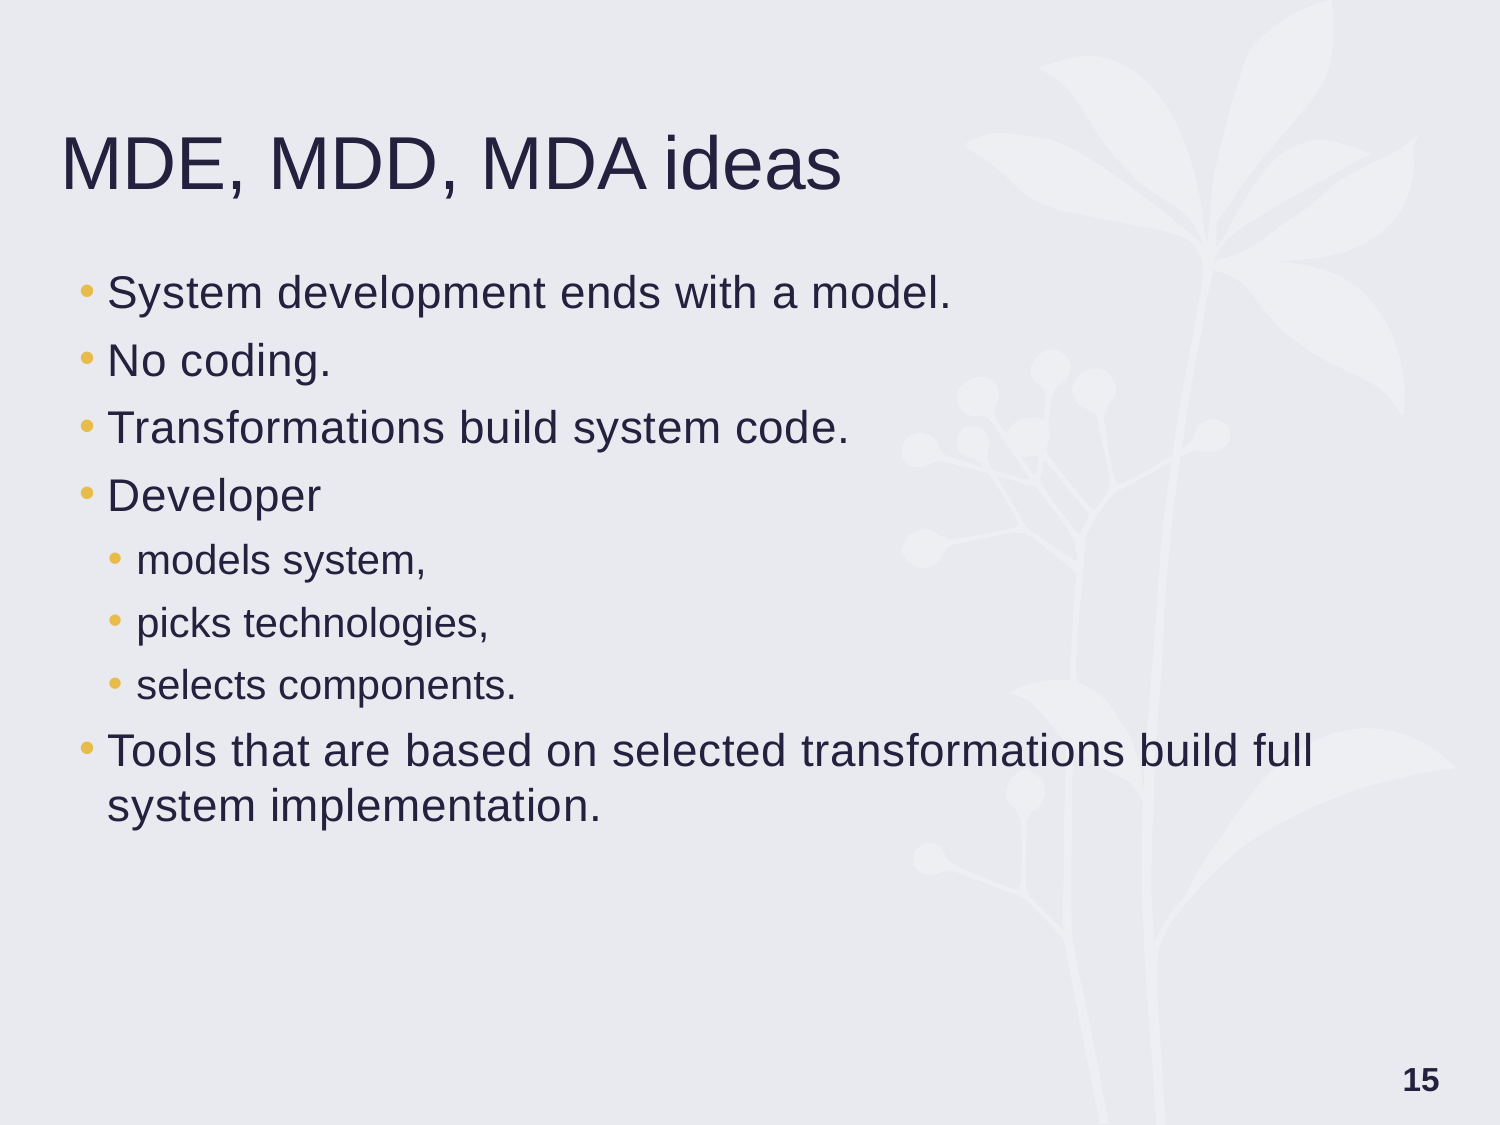

# MDE, MDD, MDA ideas
System development ends with a model.
No coding.
Transformations build system code.
Developer
models system,
picks technologies,
selects components.
Tools that are based on selected transformations build full system implementation.
15